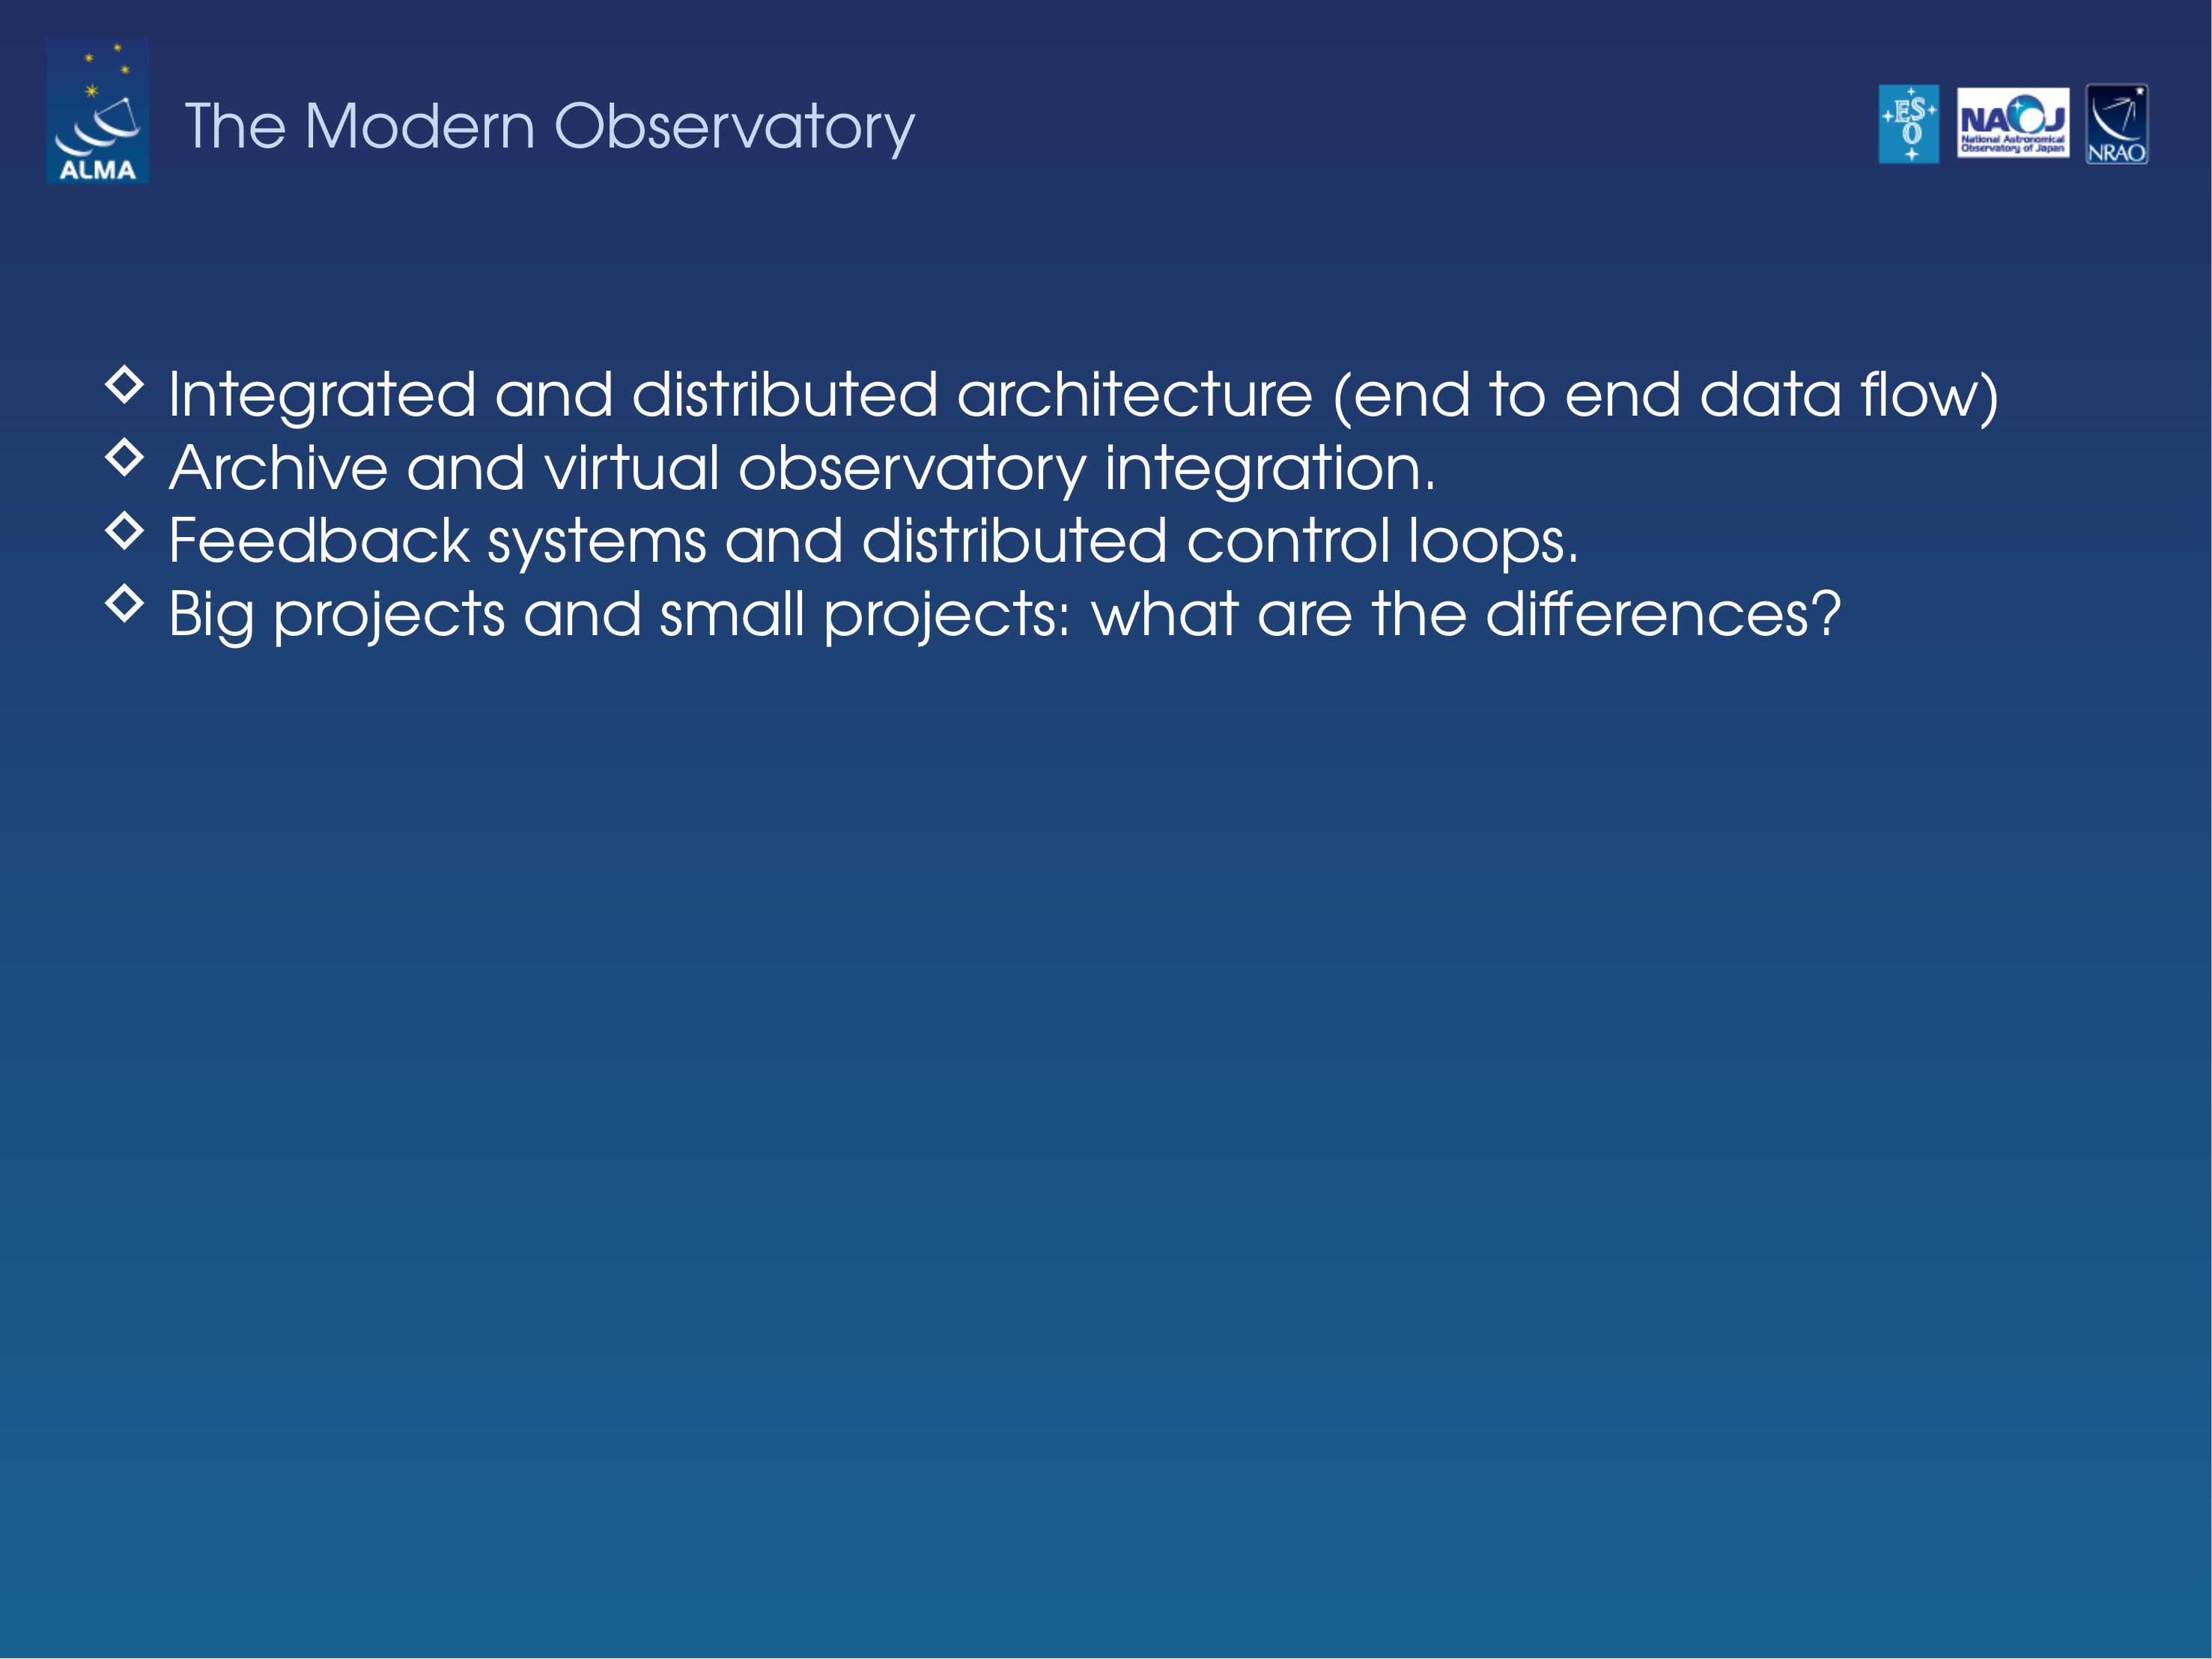

# The Modern Observatory
Integrated and distributed architecture (end to end data flow)
Archive and virtual observatory integration.
Feedback systems and distributed control loops.
Big projects and small projects: what are the differences?